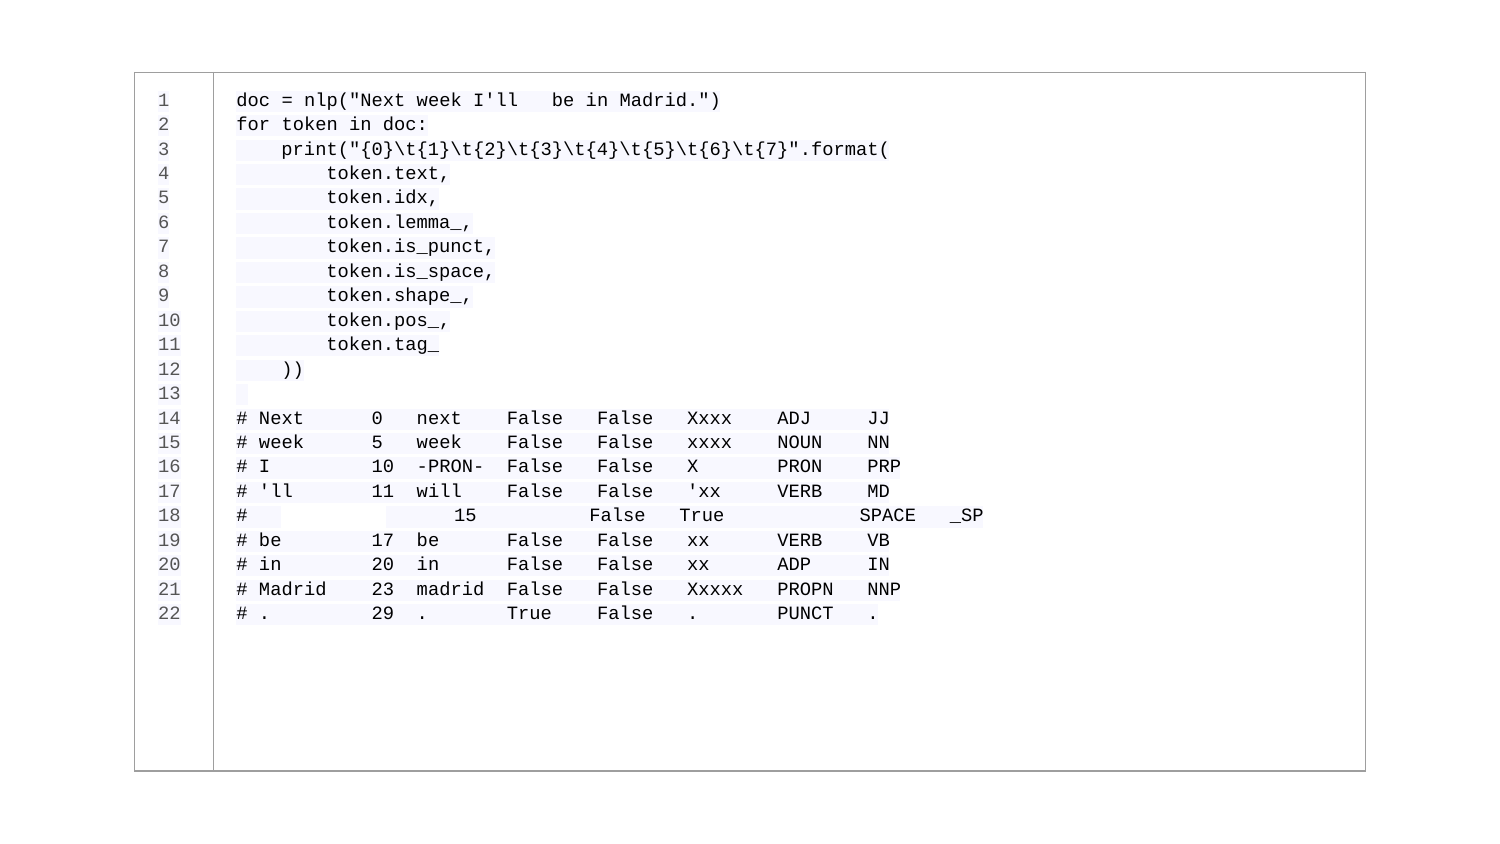

| 1 2 3 4 5 6 7 8 9 10 11 12 13 14 15 16 17 18 19 20 21 22 | doc = nlp("Next week I'll be in Madrid.") for token in doc: print("{0}\t{1}\t{2}\t{3}\t{4}\t{5}\t{6}\t{7}".format( token.text, token.idx, token.lemma\_, token.is\_punct, token.is\_space, token.shape\_, token.pos\_, token.tag\_ )) # Next 0 next False False Xxxx ADJ JJ # week 5 week False False xxxx NOUN NN # I 10 -PRON- False False X PRON PRP # 'll 11 will False False 'xx VERB MD # 15 False True SPACE \_SP # be 17 be False False xx VERB VB # in 20 in False False xx ADP IN # Madrid 23 madrid False False Xxxxx PROPN NNP # . 29 . True False . PUNCT . |
| --- | --- |